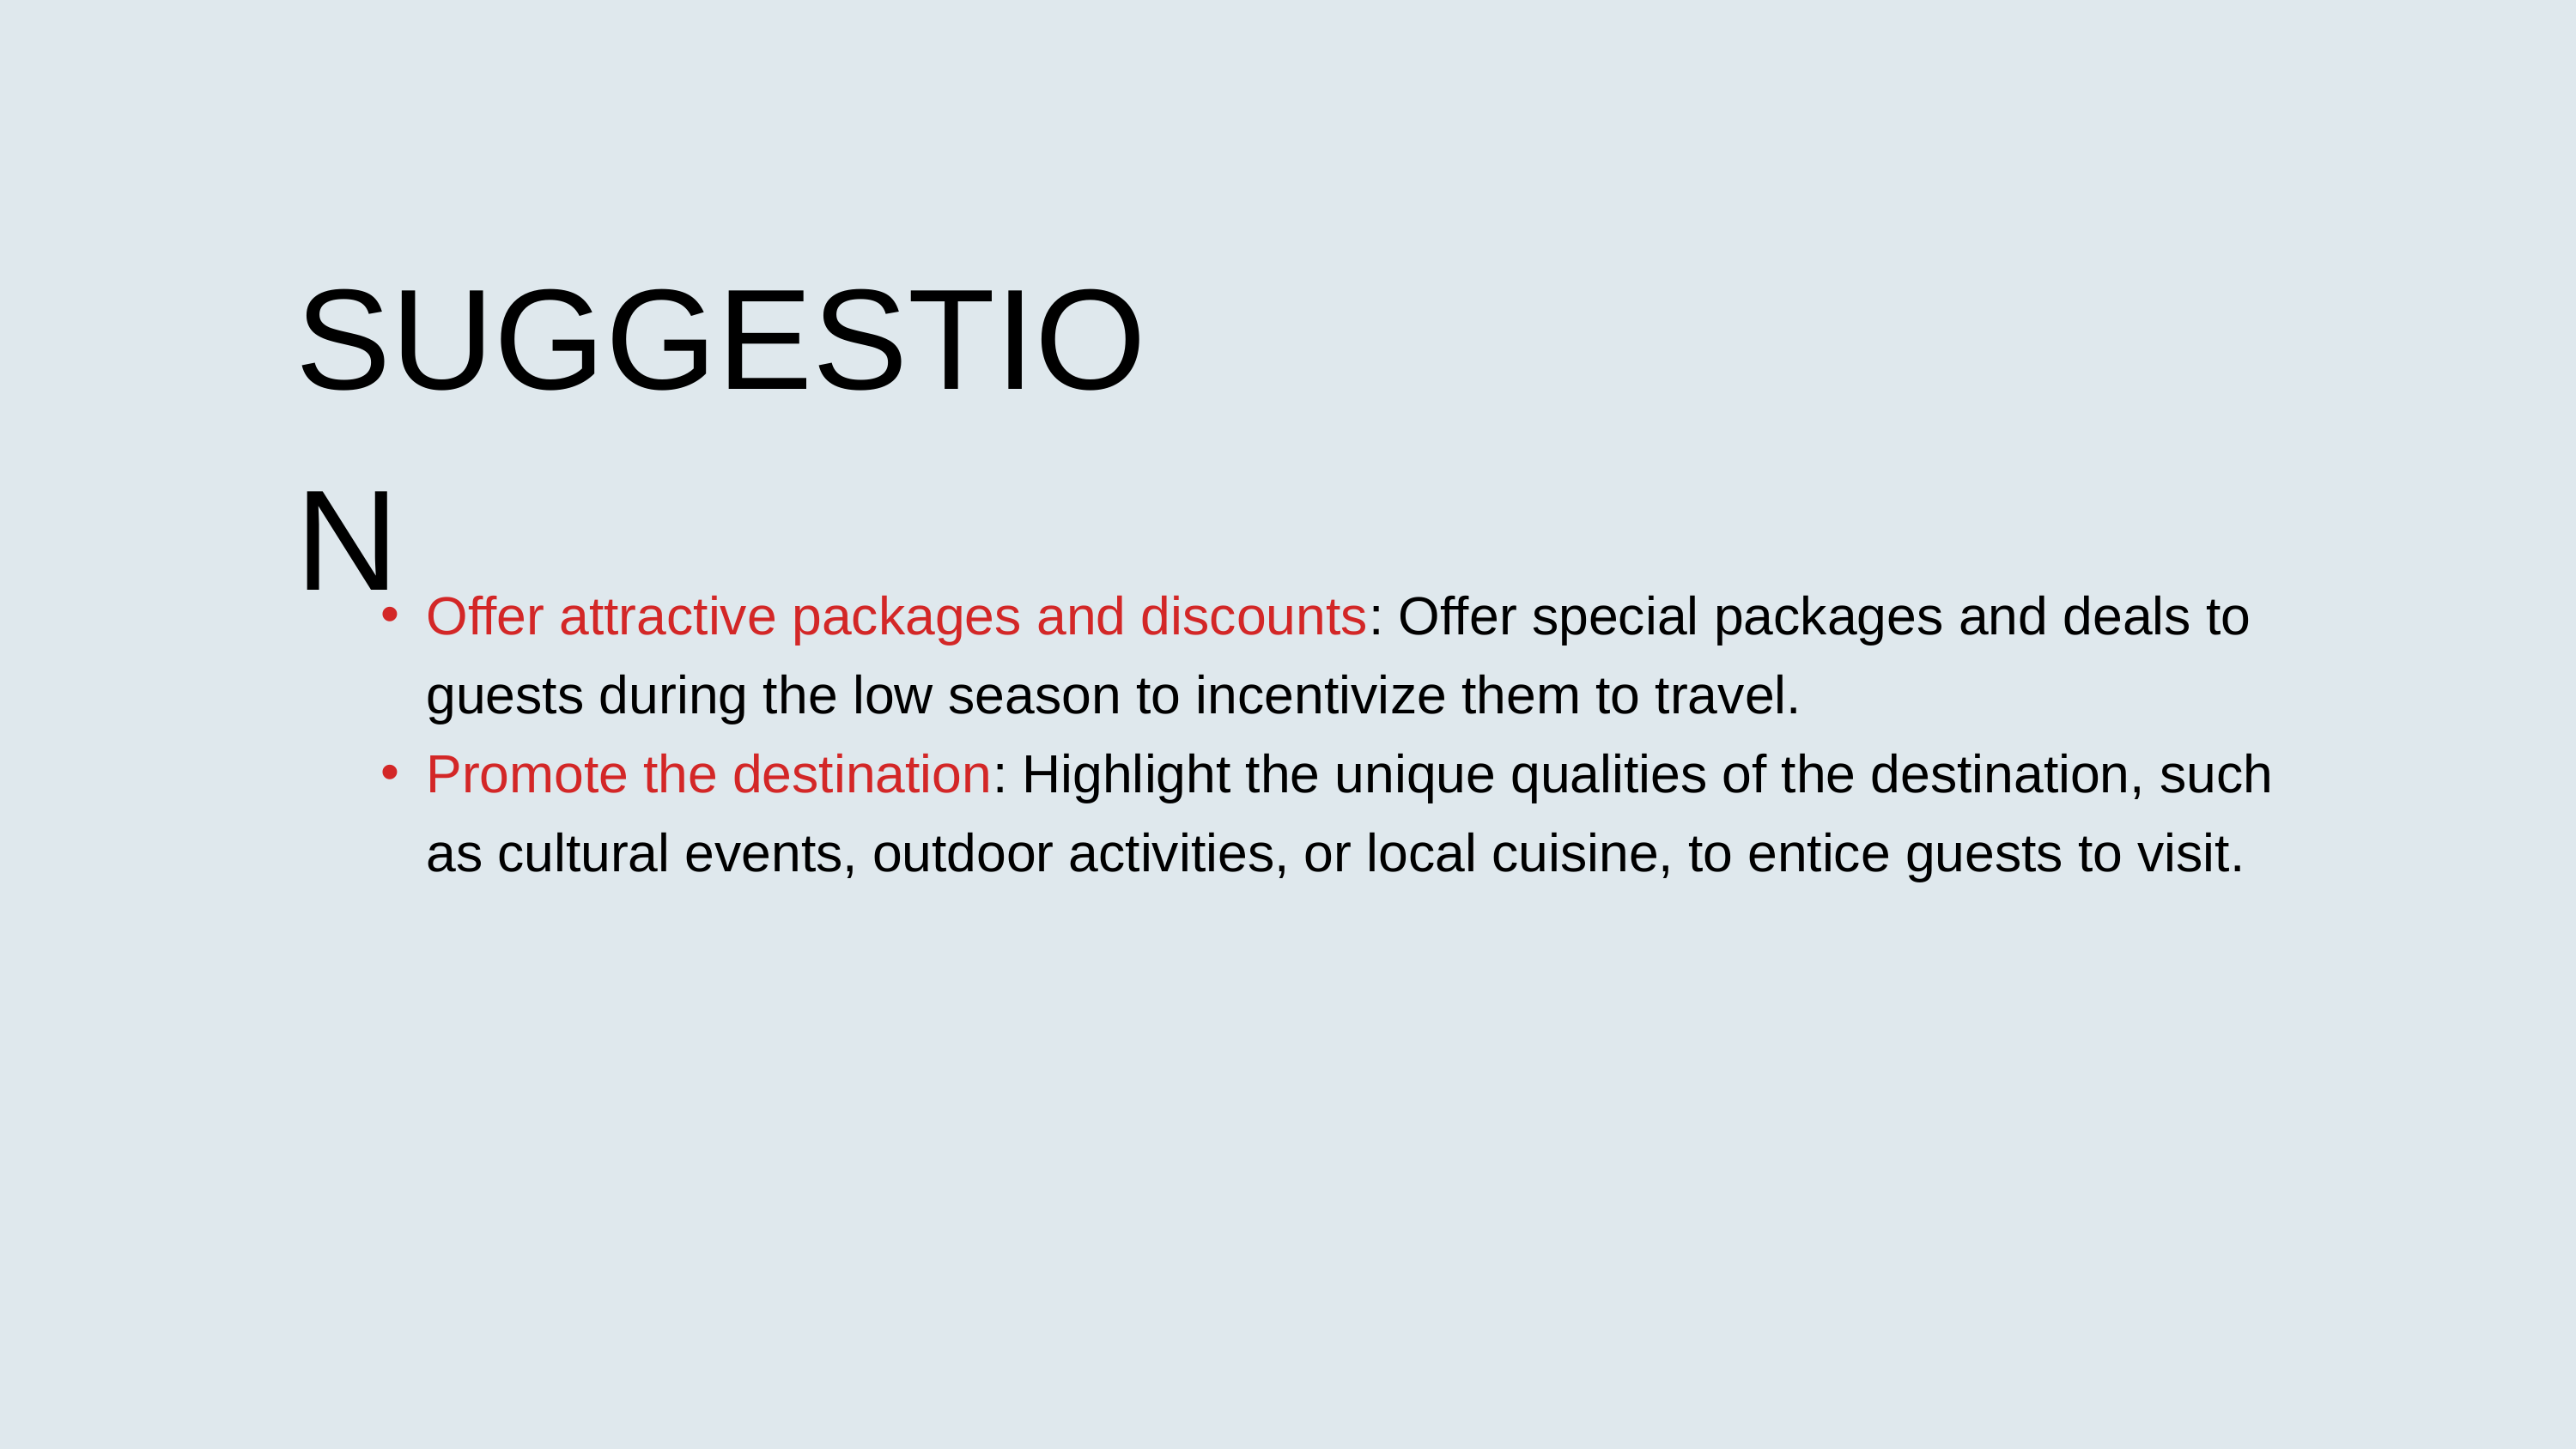

SUGGESTION
Offer attractive packages and discounts: Offer special packages and deals to guests during the low season to incentivize them to travel.
Promote the destination: Highlight the unique qualities of the destination, such as cultural events, outdoor activities, or local cuisine, to entice guests to visit.